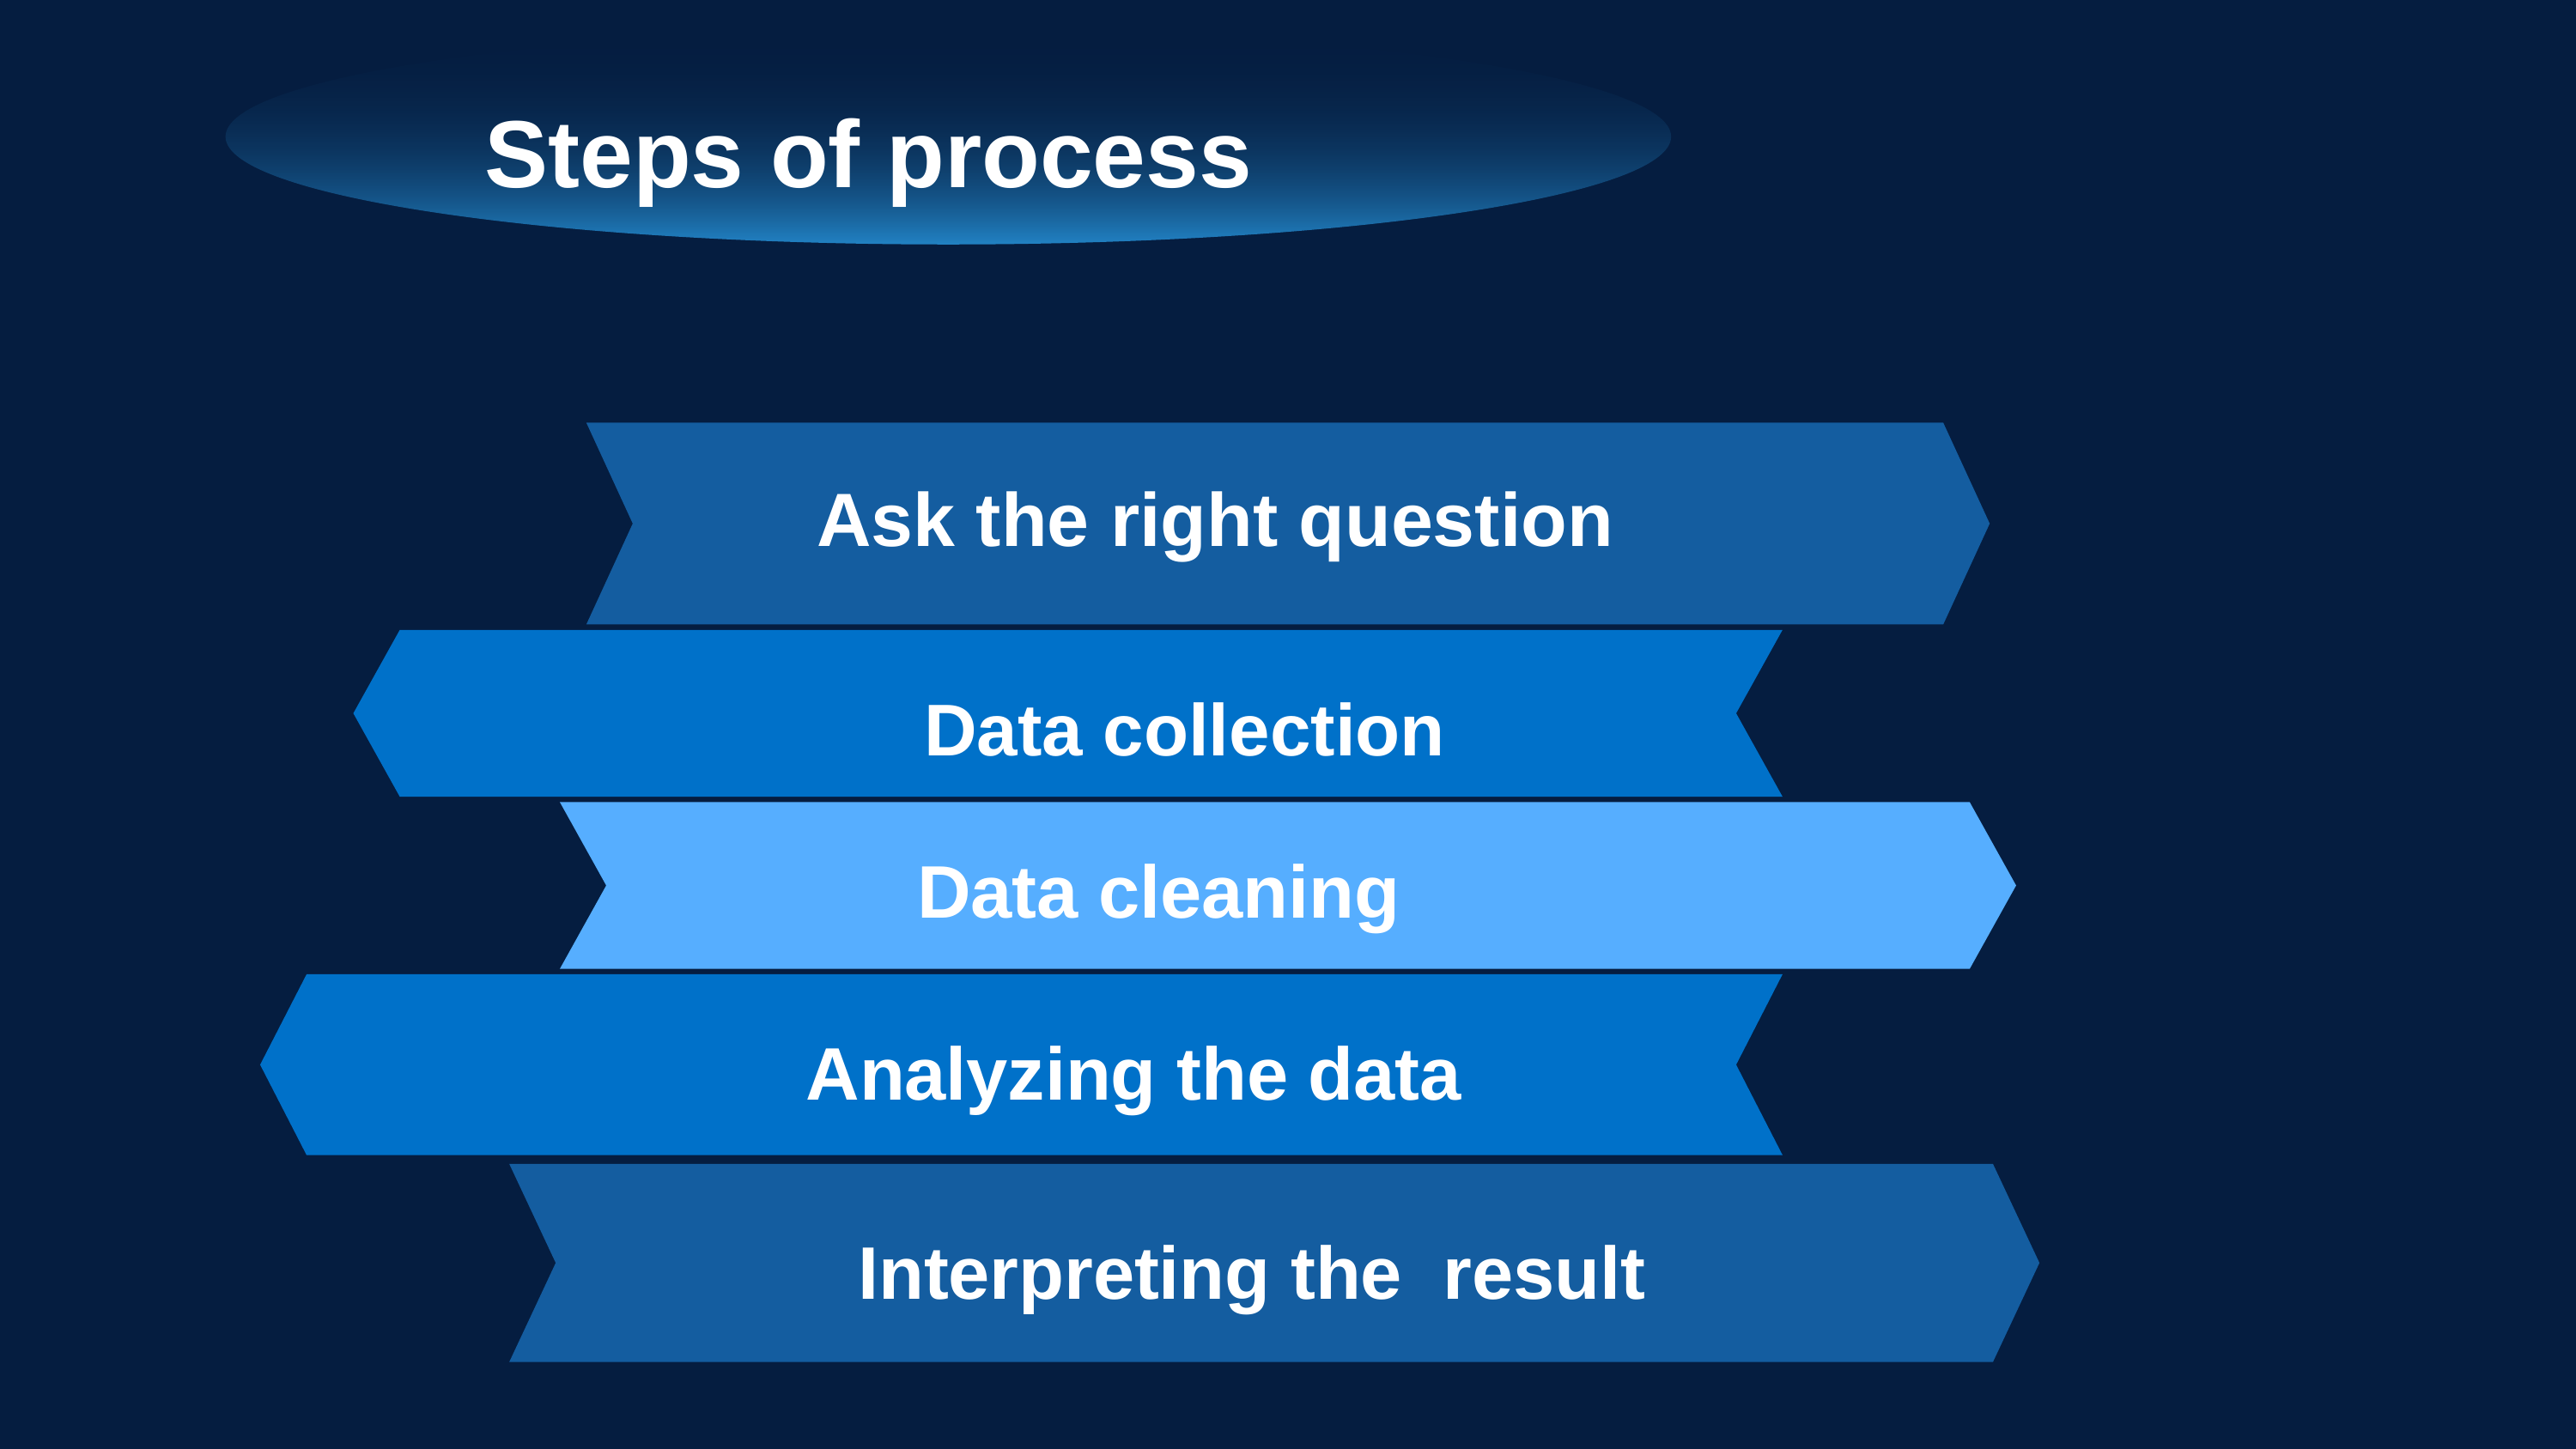

Steps of process

Ask the right question

Data collection

Data cleaning

Analyzing the data

Interpreting the  result